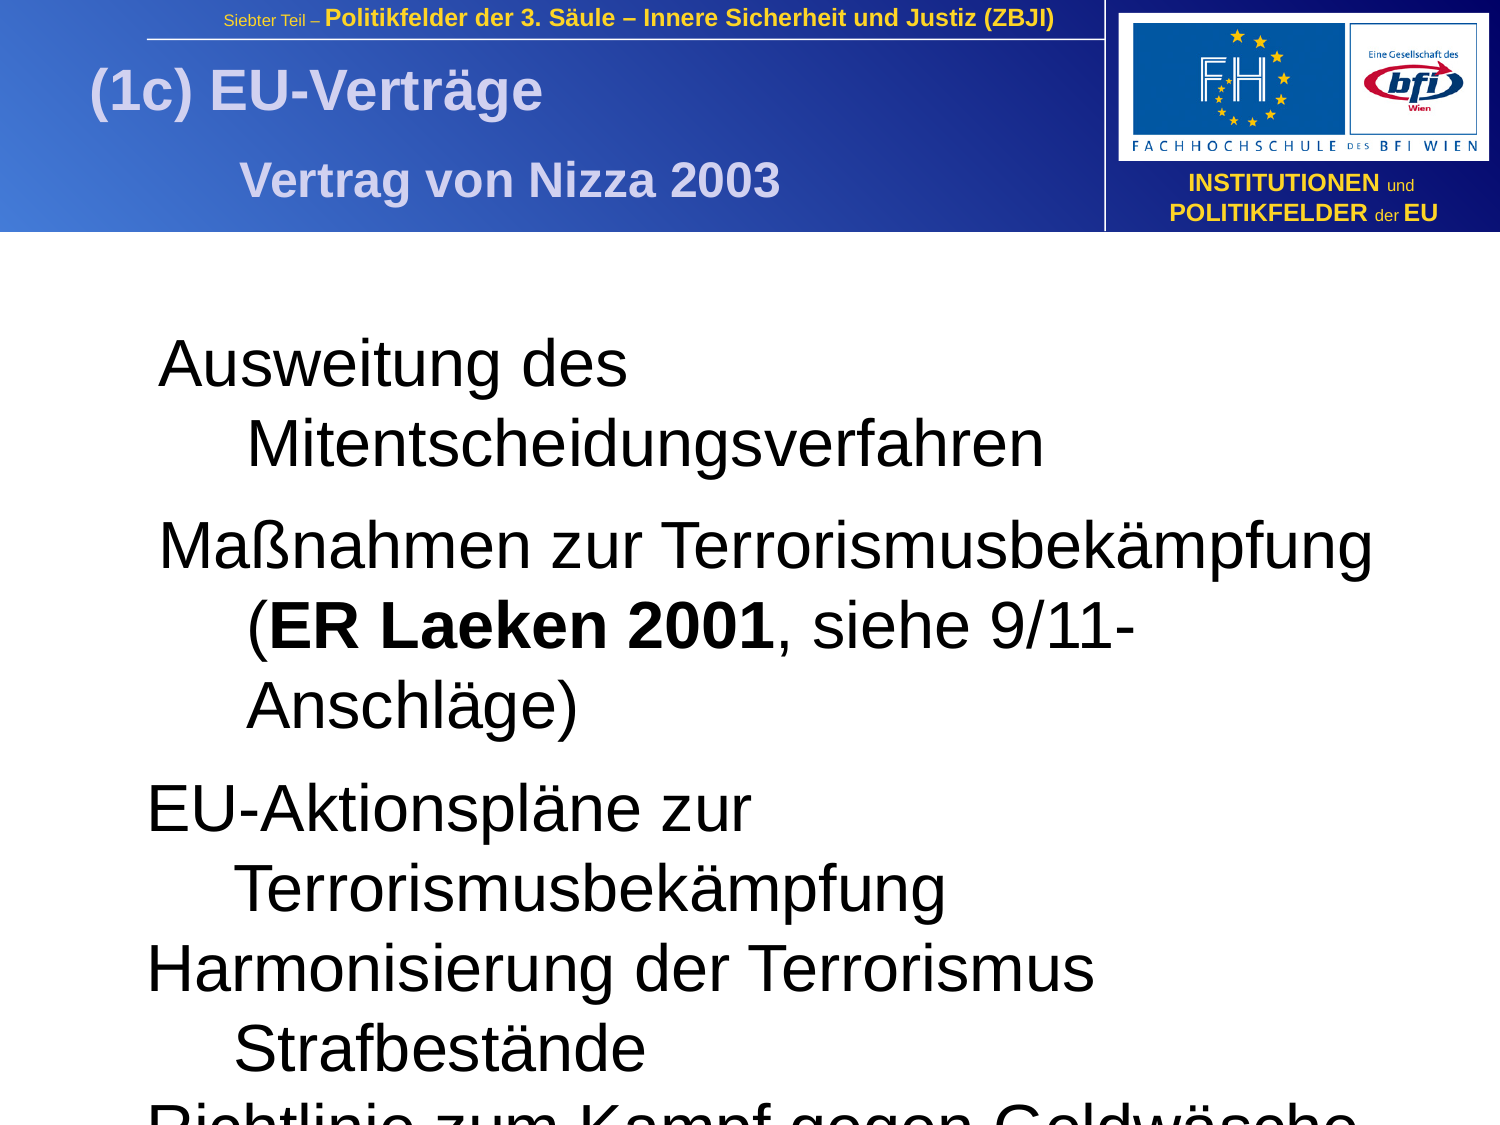

(1c) EU-Verträge
	Vertrag von Nizza 2003
Ausweitung des Mitentscheidungsverfahren

Maßnahmen zur Terrorismusbekämpfung
(ER Laeken 2001, siehe 9/11-Anschläge)

EU-Aktionspläne zur Terrorismusbekämpfung
Harmonisierung der Terrorismus Strafbestände
Richtlinie zum Kampf gegen Geldwäsche
Europäischer Haftbefehl